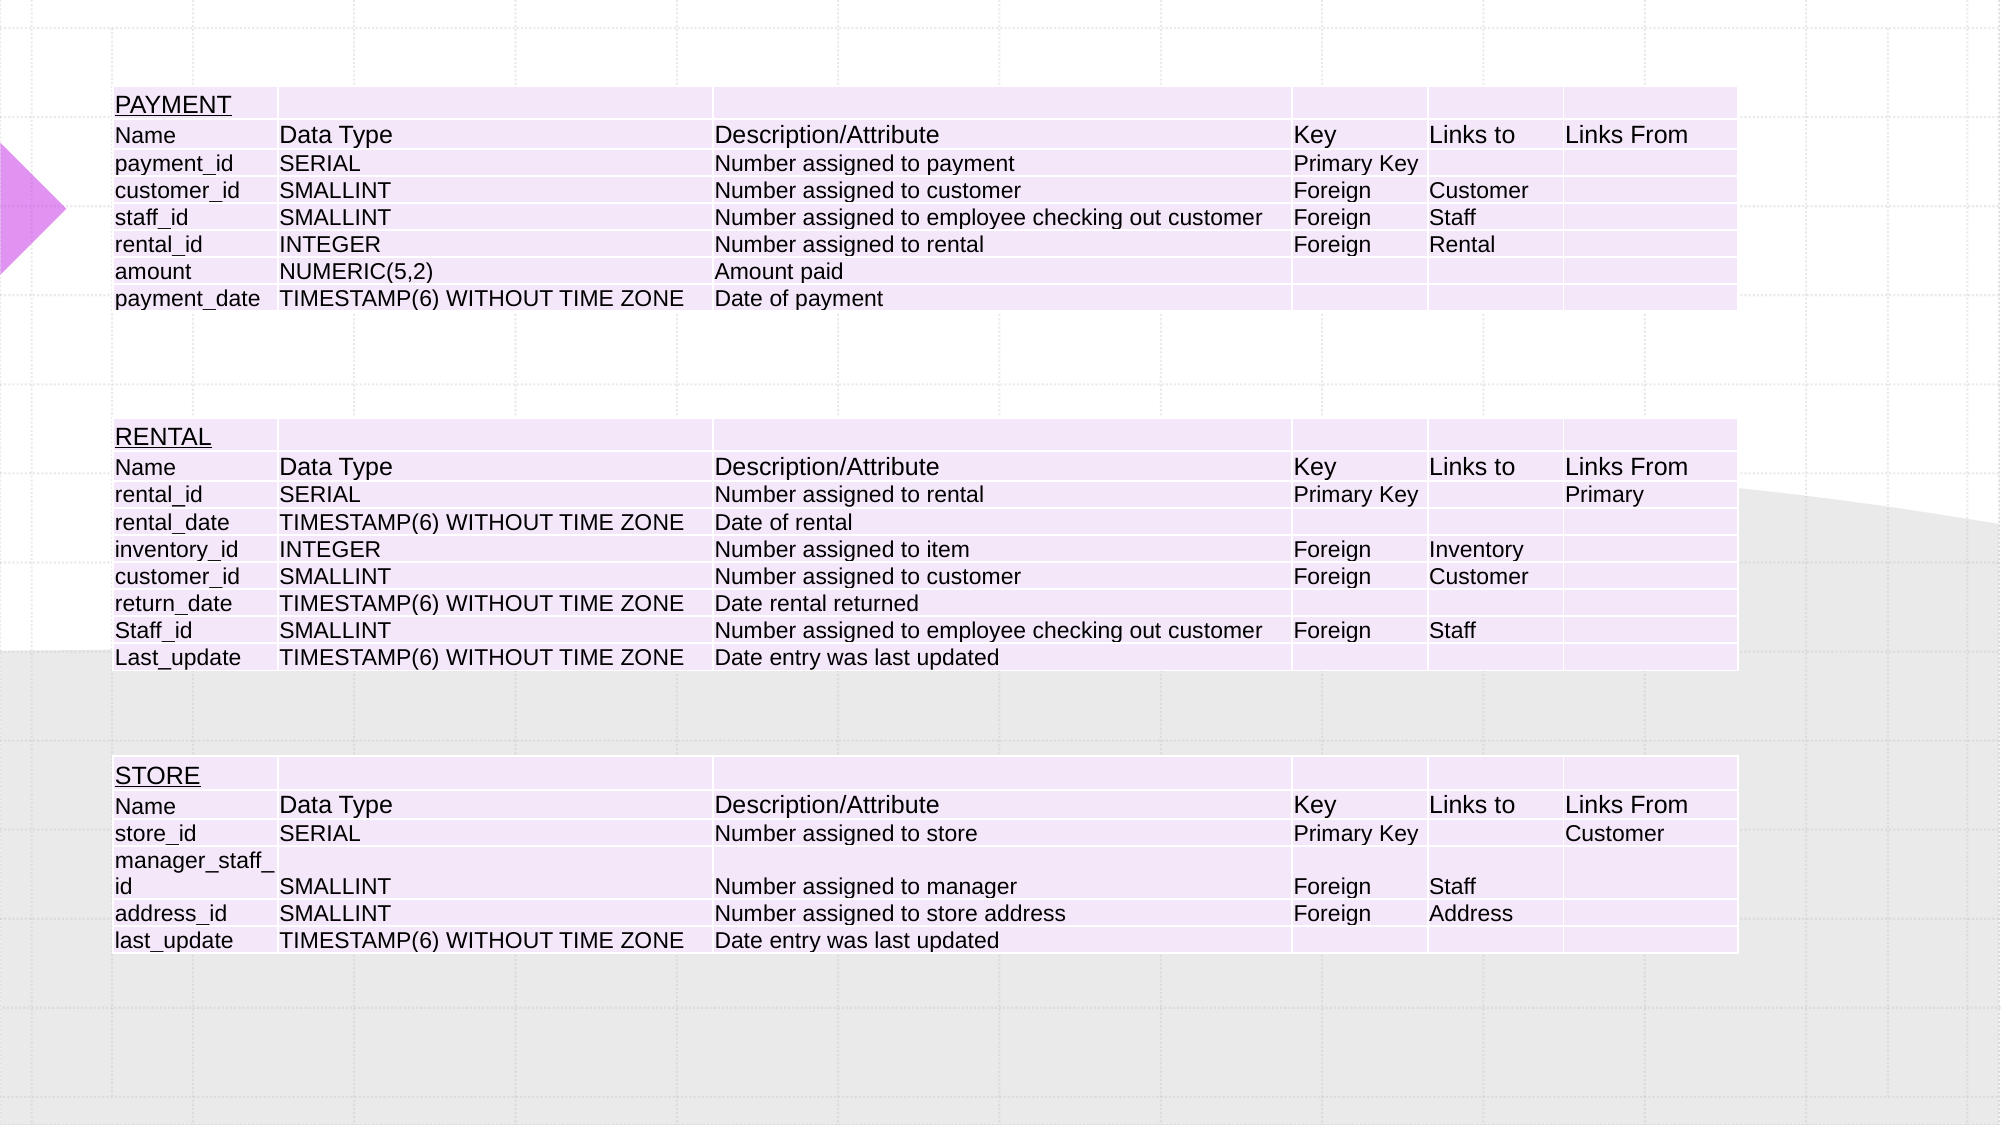

| PAYMENT |  |  |  |  |  |
| --- | --- | --- | --- | --- | --- |
| Name | Data Type | Description/Attribute | Key | Links to | Links From |
| payment\_id | SERIAL | Number assigned to payment | Primary Key |  |  |
| customer\_id | SMALLINT | Number assigned to customer | Foreign | Customer |  |
| staff\_id | SMALLINT | Number assigned to employee checking out customer | Foreign | Staff |  |
| rental\_id | INTEGER | Number assigned to rental | Foreign | Rental |  |
| amount | NUMERIC(5,2) | Amount paid |  |  |  |
| payment\_date | TIMESTAMP(6) WITHOUT TIME ZONE | Date of payment |  |  |  |

| RENTAL |  |  |  |  |  |
| --- | --- | --- | --- | --- | --- |
| Name | Data Type | Description/Attribute | Key | Links to | Links From |
| rental\_id | SERIAL | Number assigned to rental | Primary Key |  | Primary |
| rental\_date | TIMESTAMP(6) WITHOUT TIME ZONE | Date of rental |  |  |  |
| inventory\_id | INTEGER | Number assigned to item | Foreign | Inventory |  |
| customer\_id | SMALLINT | Number assigned to customer | Foreign | Customer |  |
| return\_date | TIMESTAMP(6) WITHOUT TIME ZONE | Date rental returned |  |  |  |
| Staff\_id | SMALLINT | Number assigned to employee checking out customer | Foreign | Staff |  |
| Last\_update | TIMESTAMP(6) WITHOUT TIME ZONE | Date entry was last updated |  |  |  |

| STORE |  |  |  |  |  |
| --- | --- | --- | --- | --- | --- |
| Name | Data Type | Description/Attribute | Key | Links to | Links From |
| store\_id | SERIAL | Number assigned to store | Primary Key |  | Customer |
| manager\_staff\_id | SMALLINT | Number assigned to manager | Foreign | Staff |  |
| address\_id | SMALLINT | Number assigned to store address | Foreign | Address |  |
| last\_update | TIMESTAMP(6) WITHOUT TIME ZONE | Date entry was last updated |  |  |  |